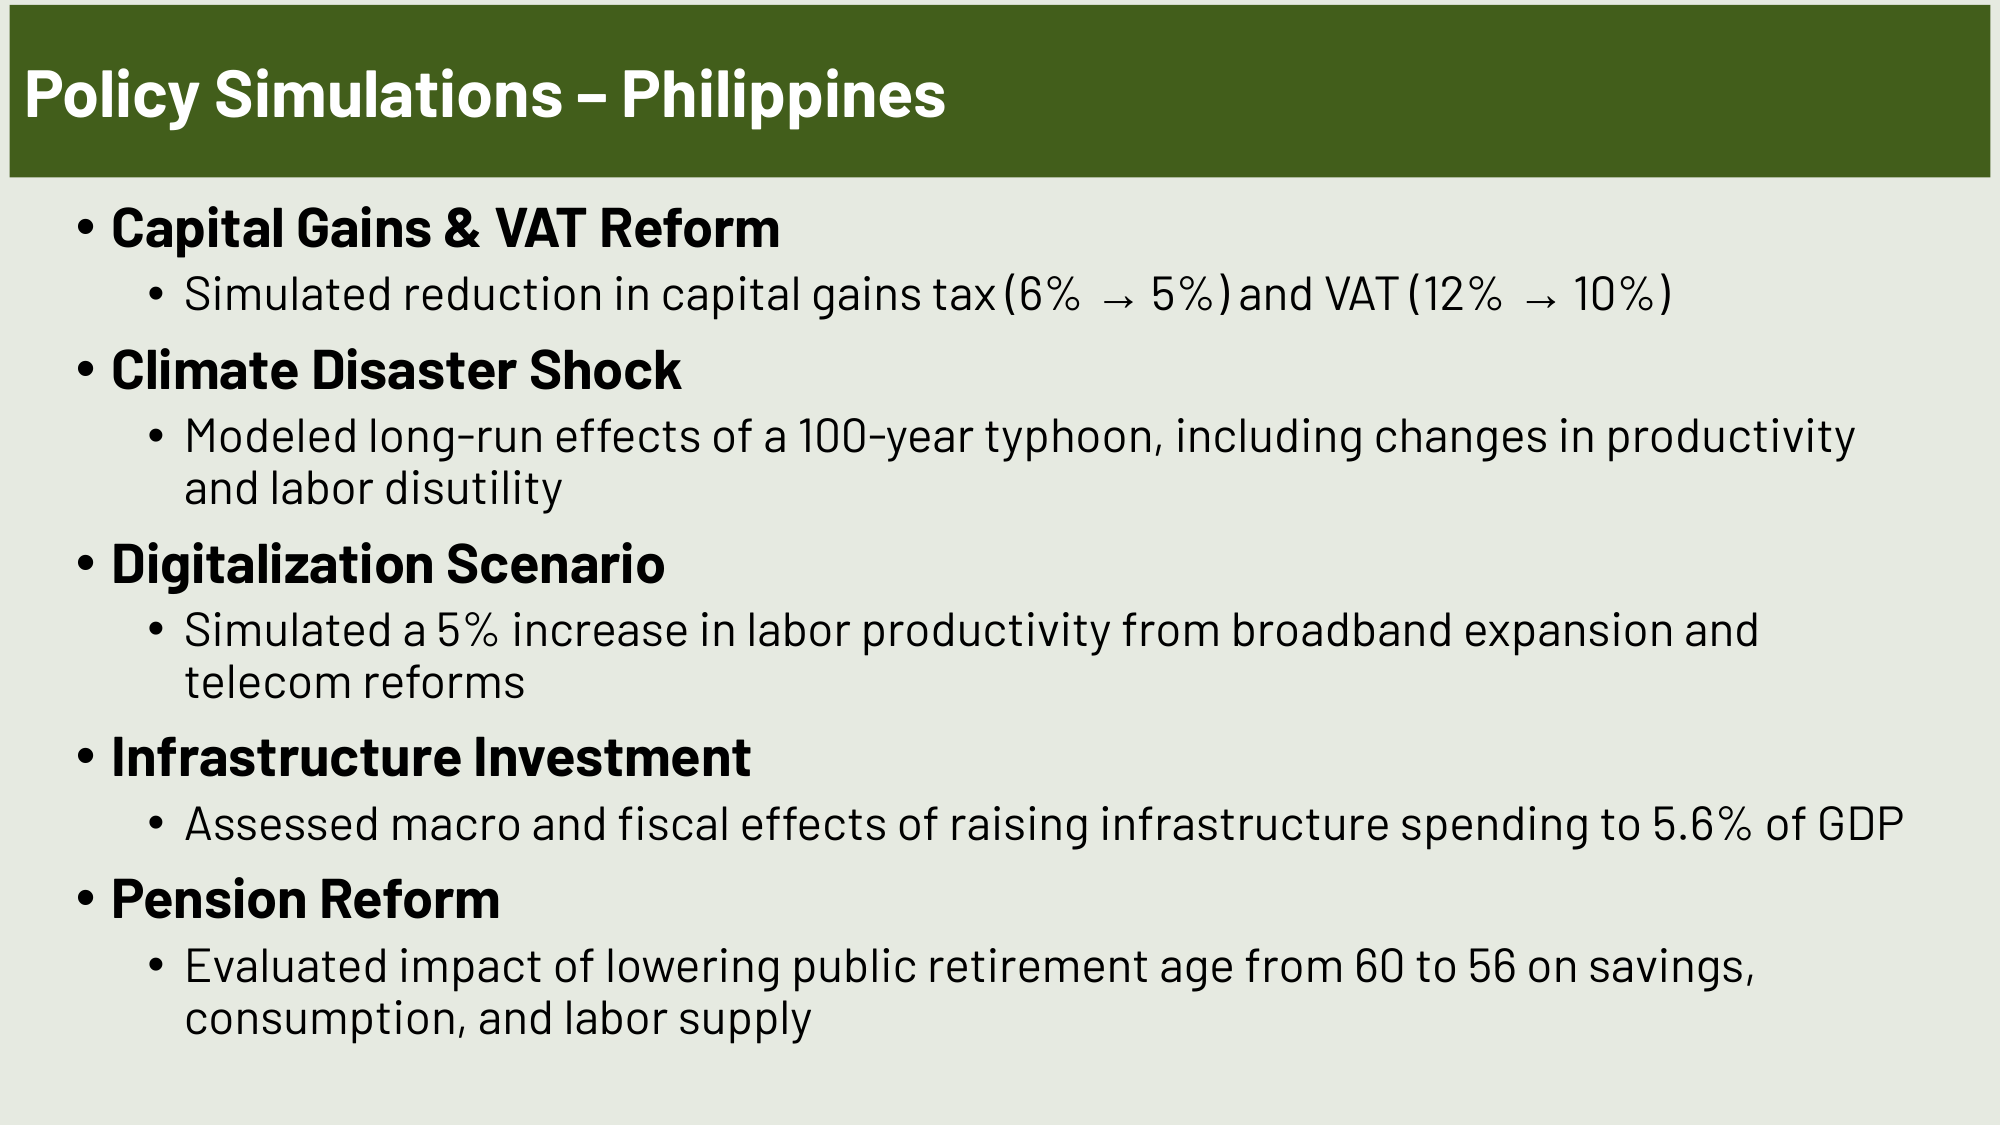

Policy Simulations – Philippines
Capital Gains & VAT Reform
Simulated reduction in capital gains tax (6% → 5%) and VAT (12% → 10%)
Climate Disaster Shock
Modeled long-run effects of a 100-year typhoon, including changes in productivity and labor disutility
Digitalization Scenario
Simulated a 5% increase in labor productivity from broadband expansion and telecom reforms
Infrastructure Investment
Assessed macro and fiscal effects of raising infrastructure spending to 5.6% of GDP
Pension Reform
Evaluated impact of lowering public retirement age from 60 to 56 on savings, consumption, and labor supply